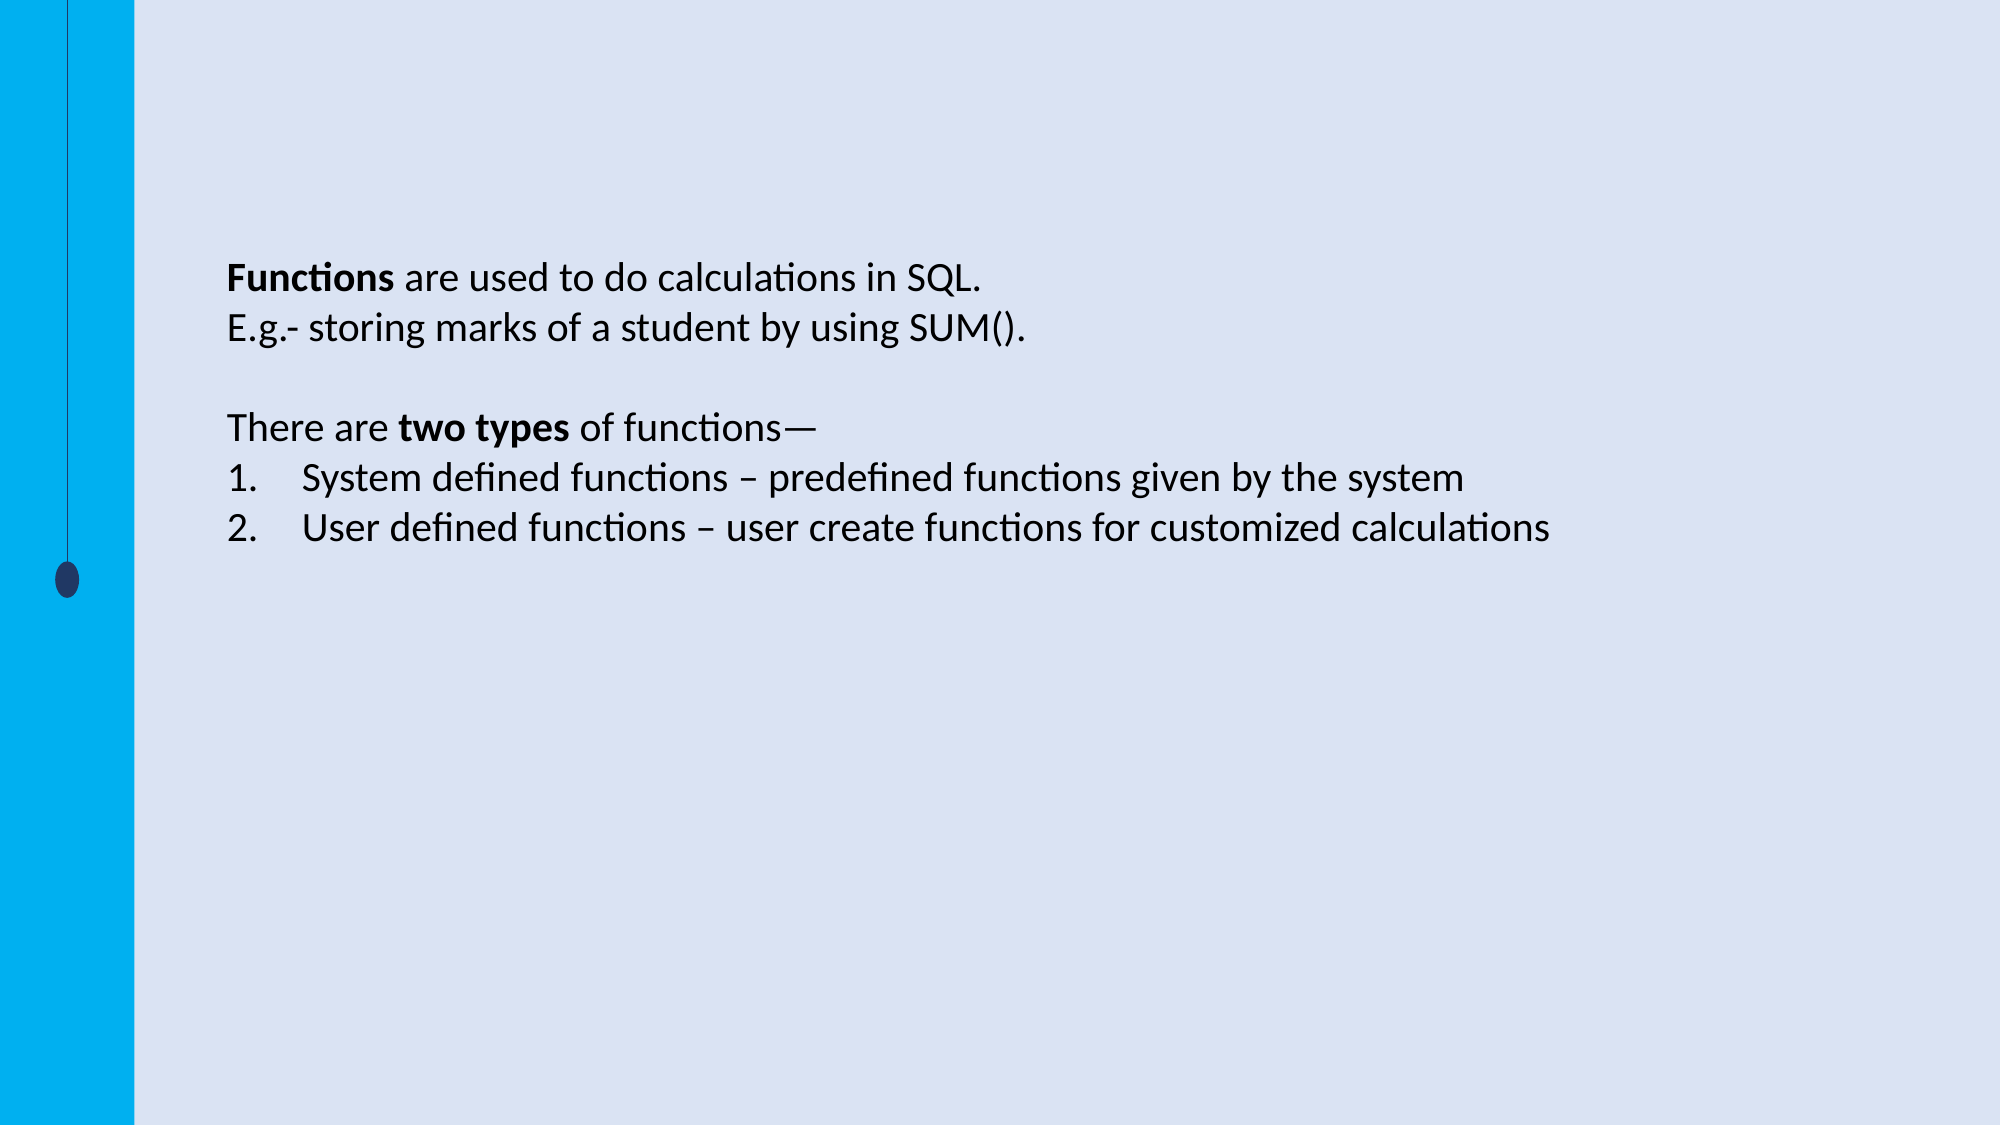

Functions are used to do calculations in SQL.
E.g.- storing marks of a student by using SUM().

There are two types of functions—
System defined functions – predefined functions given by the system
User defined functions – user create functions for customized calculations